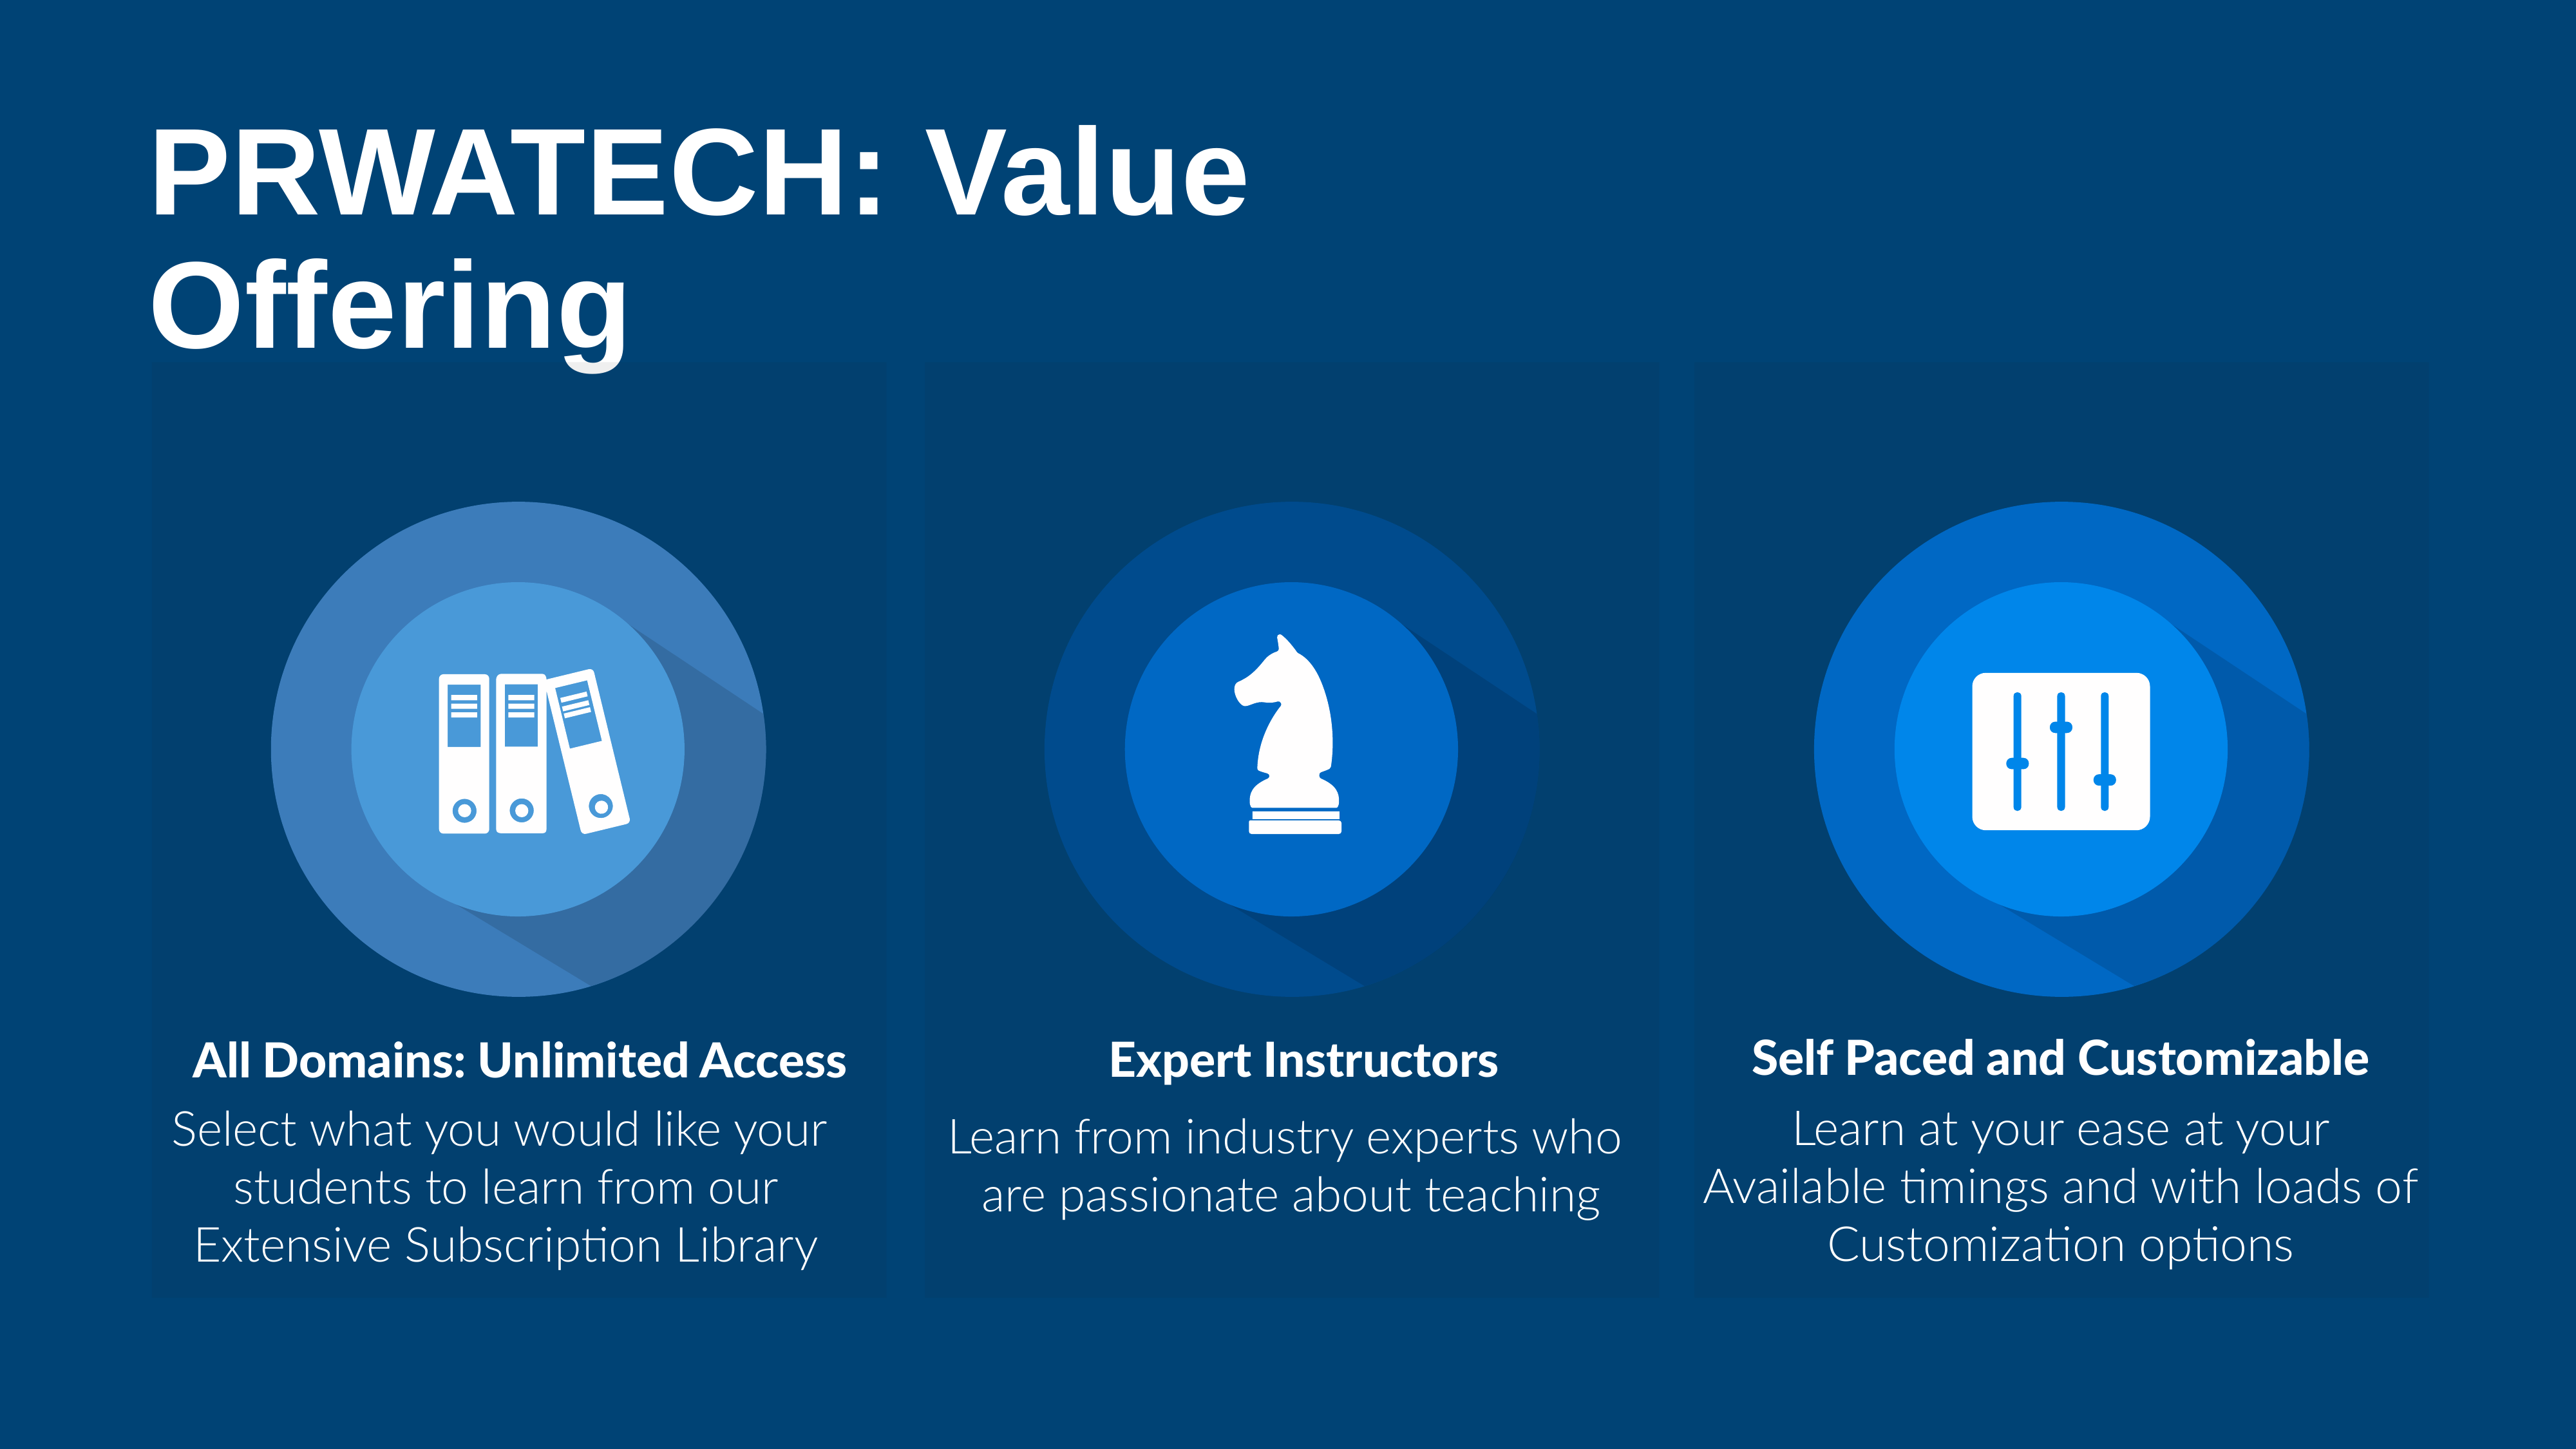

PRWATECH: Value Offering

Self Paced and Customizable
Expert Instructors
All Domains: Unlimited Access
Learn at your ease at your
Available timings and with loads of
Customization options
Select what you would like your
students to learn from our Extensive Subscription Library
Learn from industry experts who
are passionate about teaching